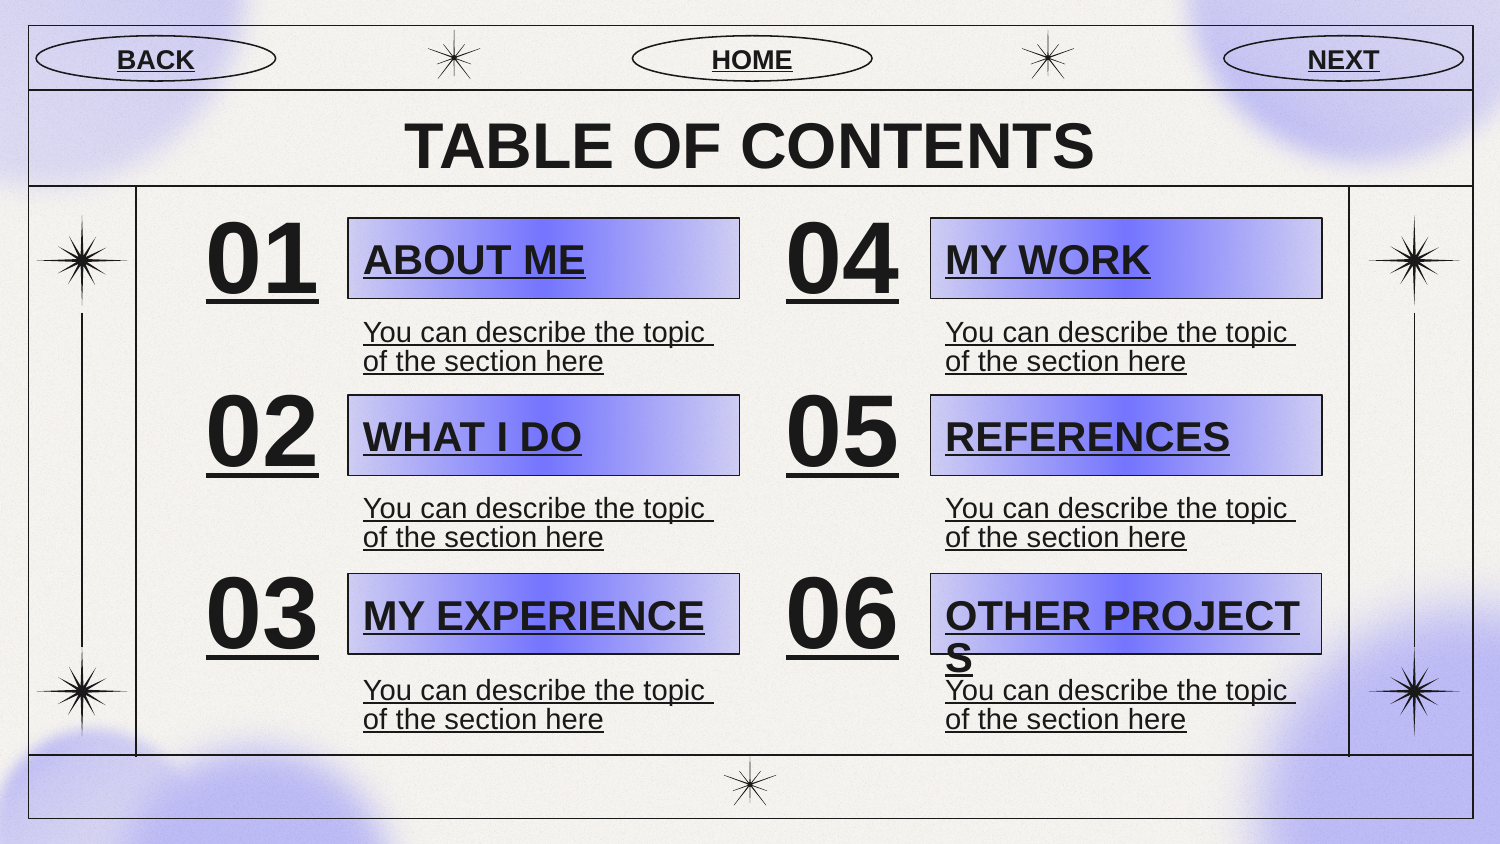

BACK
HOME
NEXT
TABLE OF CONTENTS
# 01
04
ABOUT ME
MY WORK
You can describe the topic of the section here
You can describe the topic of the section here
02
05
WHAT I DO
REFERENCES
You can describe the topic of the section here
You can describe the topic of the section here
03
06
MY EXPERIENCE
OTHER PROJECTS
You can describe the topic of the section here
You can describe the topic of the section here